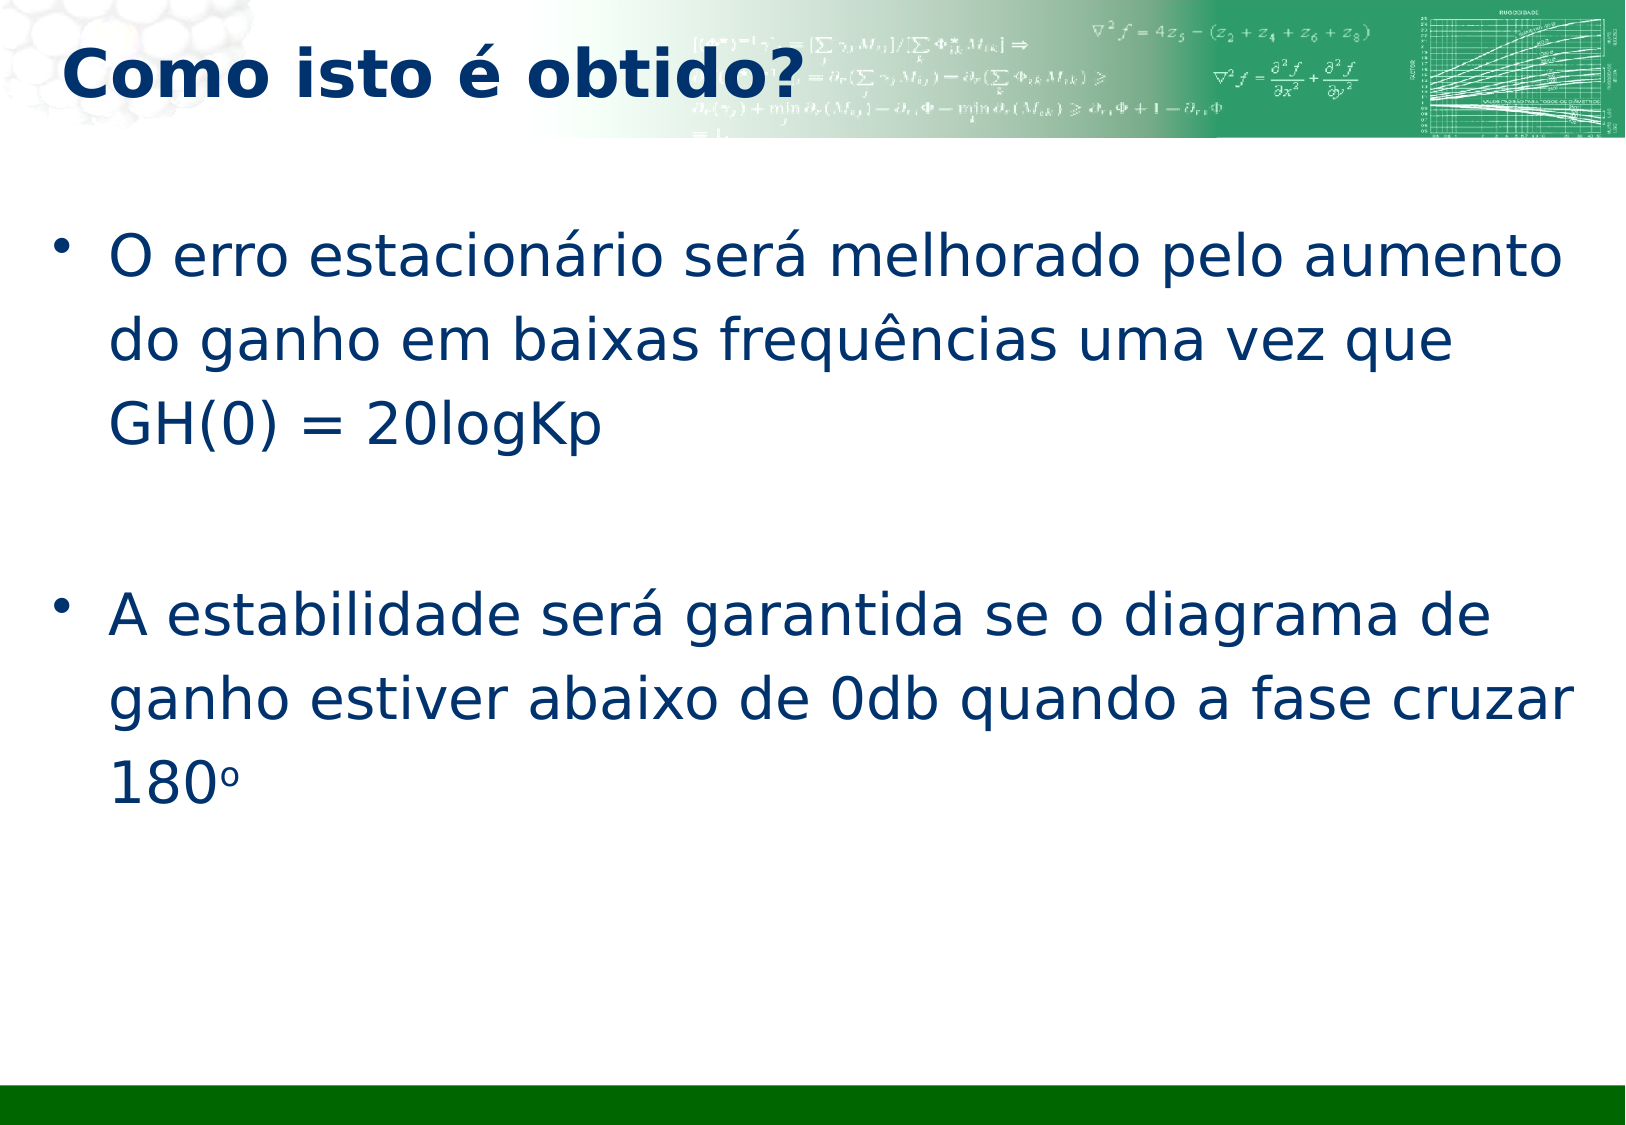

# Como isto é obtido?
O erro estacionário será melhorado pelo aumento do ganho em baixas frequências uma vez que GH(0) = 20logKp

A estabilidade será garantida se o diagrama de ganho estiver abaixo de 0db quando a fase cruzar 180o